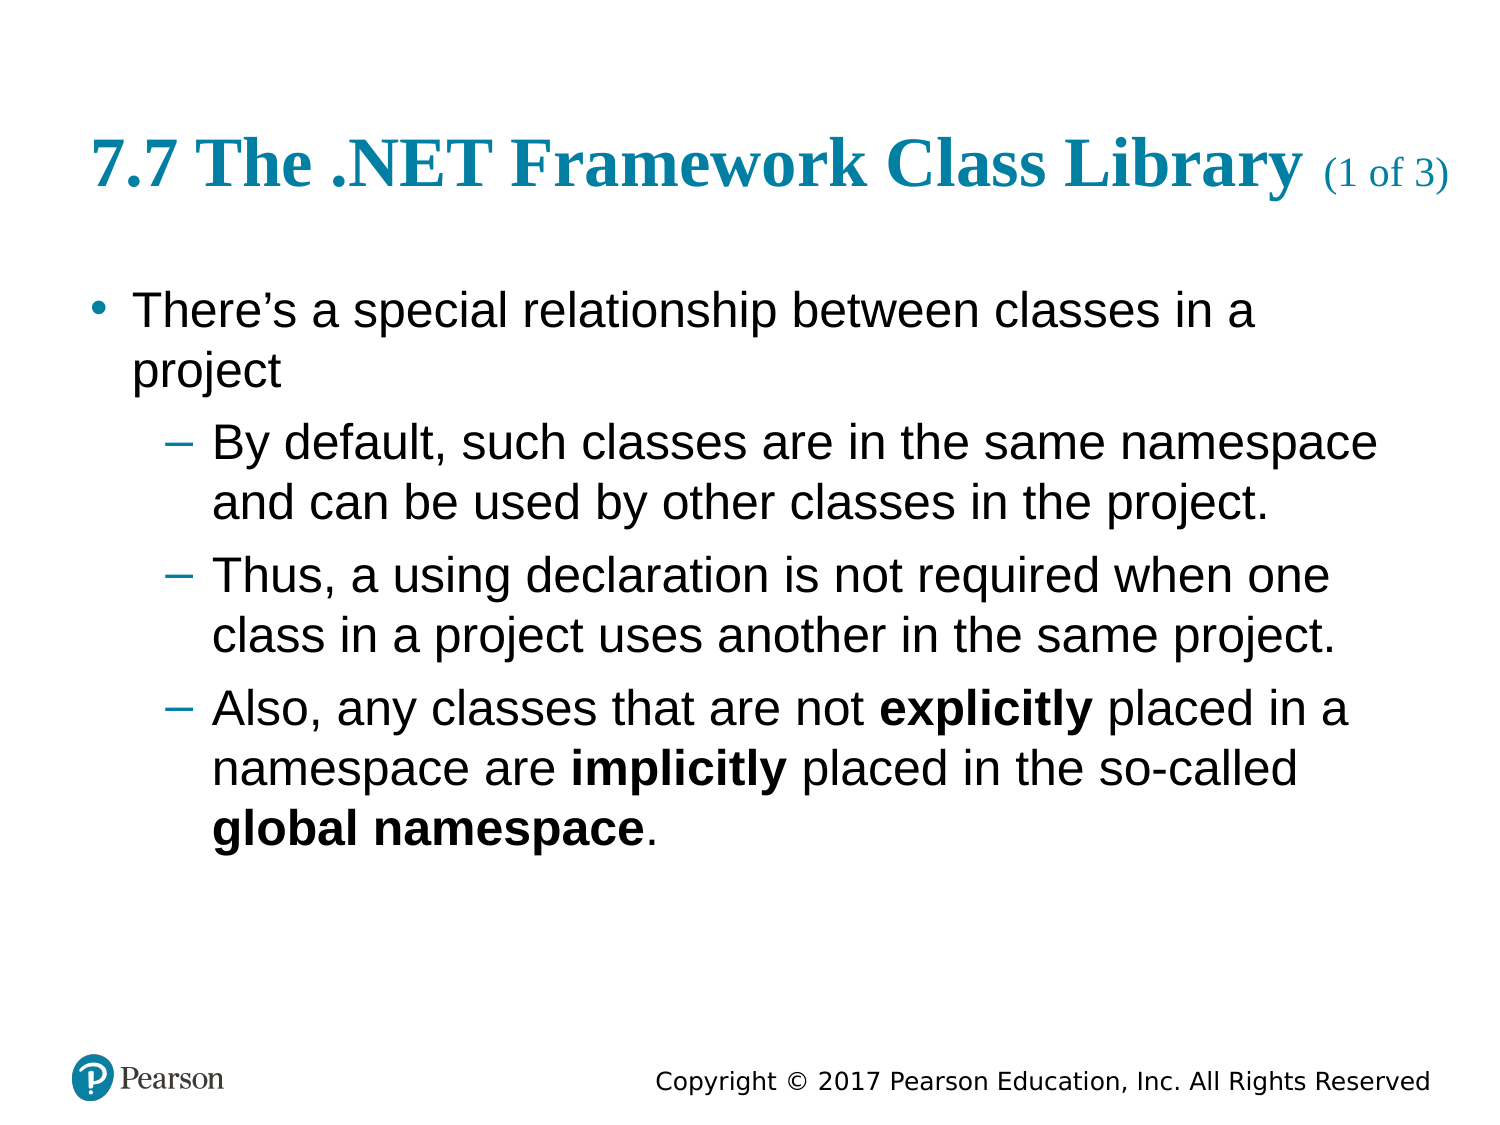

# 7.7 The .NET Framework Class Library (1 of 3)
There’s a special relationship between classes in a project
By default, such classes are in the same namespace and can be used by other classes in the project.
Thus, a using declaration is not required when one class in a project uses another in the same project.
Also, any classes that are not explicitly placed in a namespace are implicitly placed in the so-called global namespace.